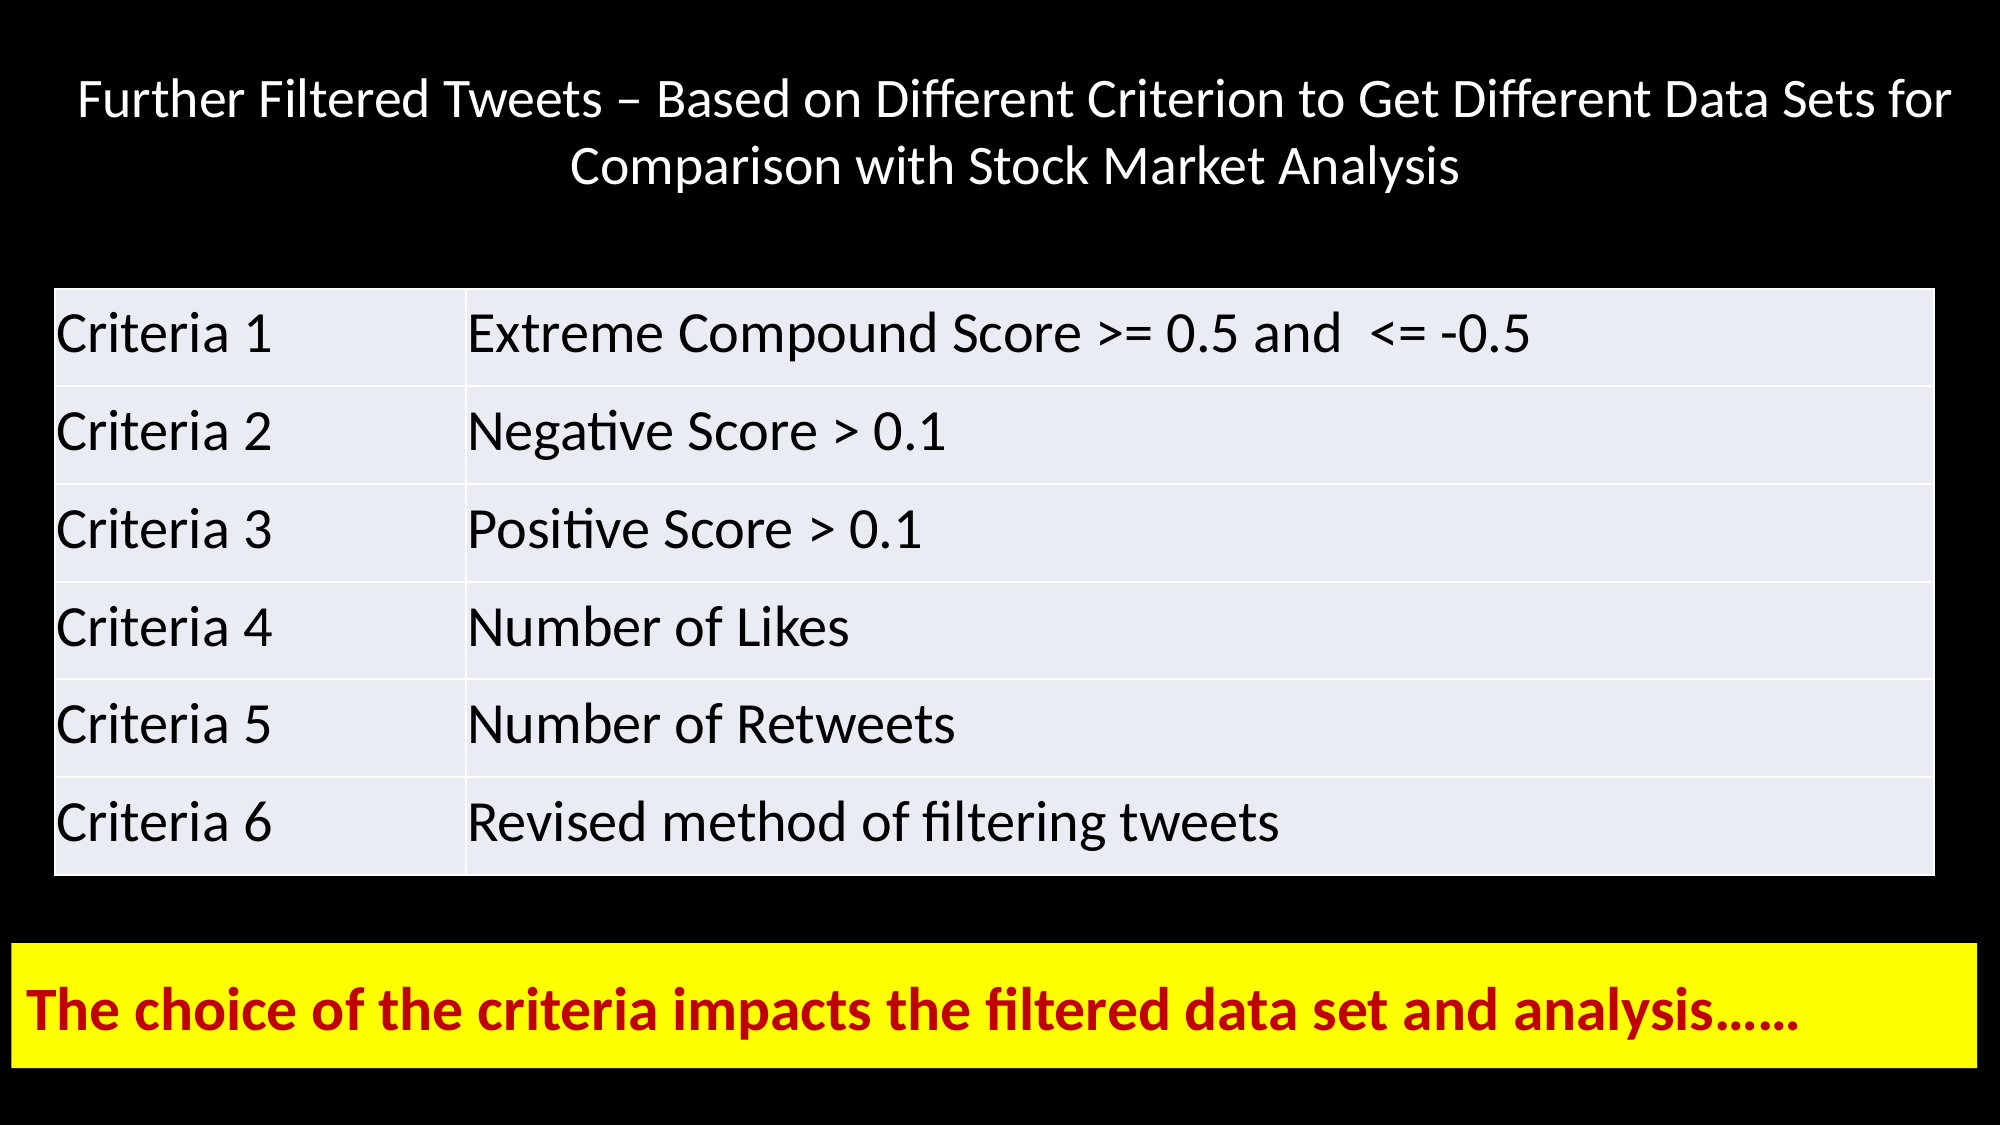

# Further Filtered Tweets – Based on Different Criterion to Get Different Data Sets for Comparison with Stock Market Analysis
| Criteria 1 | Extreme Compound Score >= 0.5 and <= -0.5 |
| --- | --- |
| Criteria 2 | Negative Score > 0.1 |
| Criteria 3 | Positive Score > 0.1 |
| Criteria 4 | Number of Likes |
| Criteria 5 | Number of Retweets |
| Criteria 6 | Revised method of filtering tweets |
The choice of the criteria impacts the filtered data set and analysis……